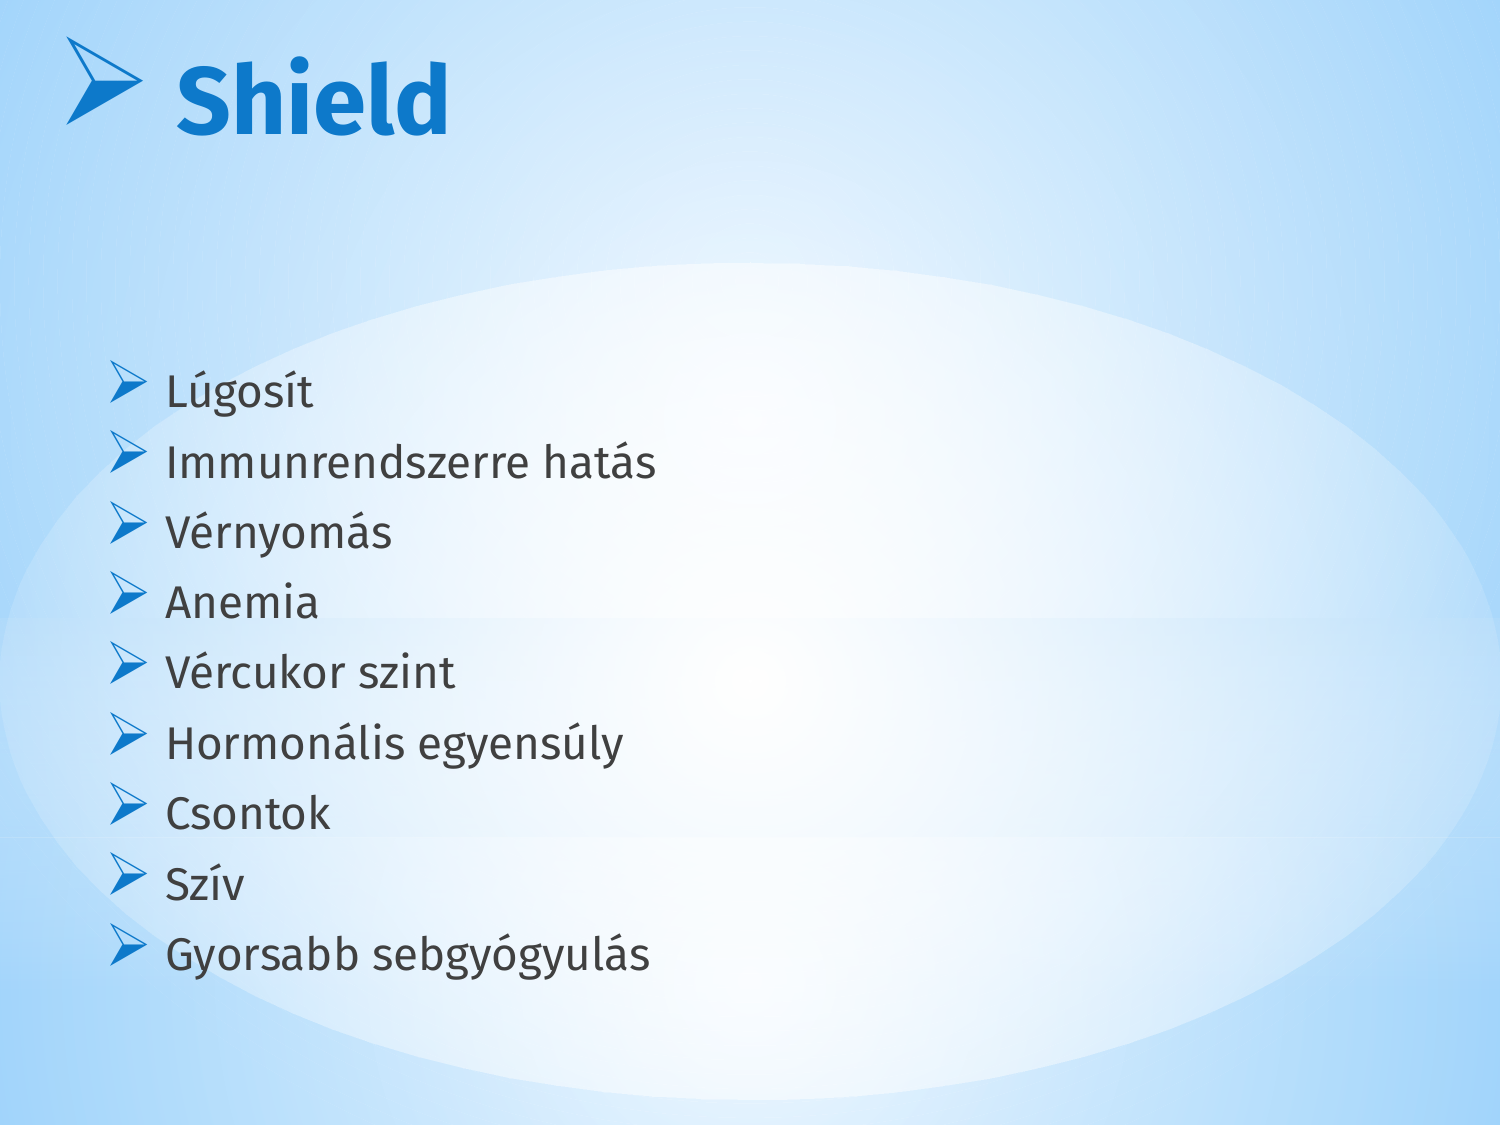

# Shield
 Lúgosít
 Immunrendszerre hatás
 Vérnyomás
 Anemia
 Vércukor szint
 Hormonális egyensúly
 Csontok
 Szív
 Gyorsabb sebgyógyulás